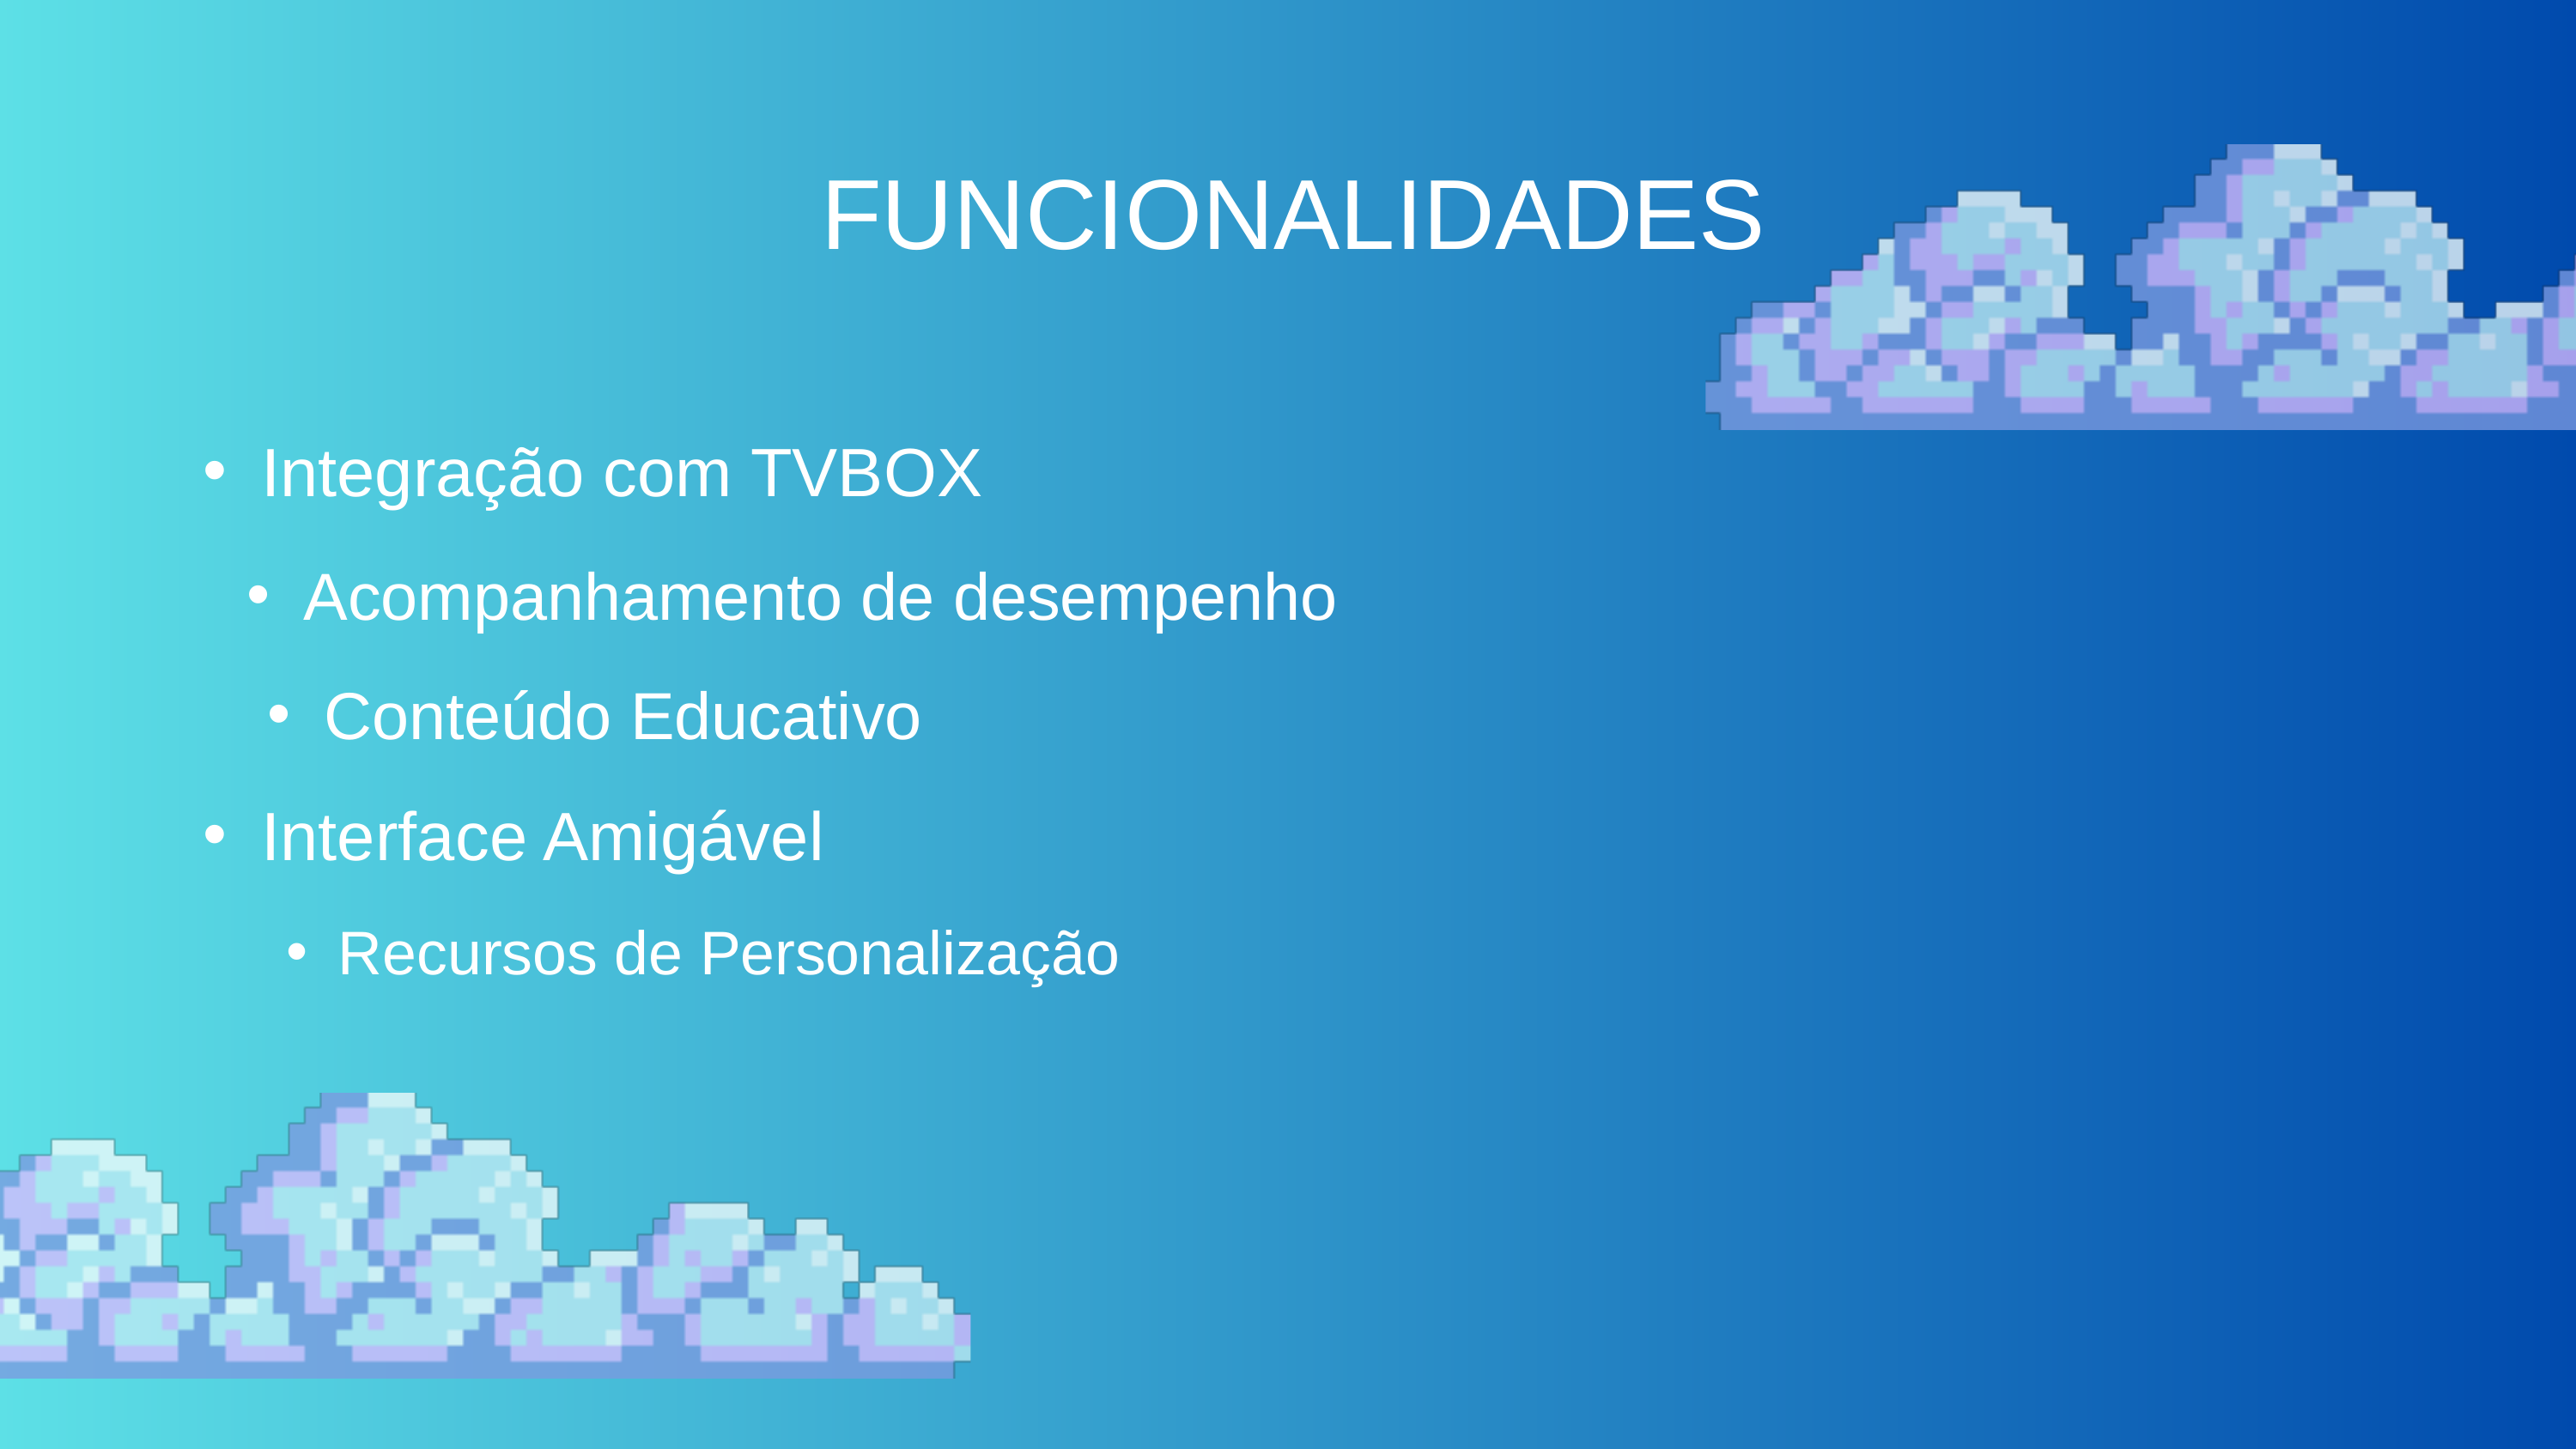

FUNCIONALIDADES

Integração com TVBOX
Acompanhamento de desempenho
Conteúdo Educativo
Interface Amigável
Recursos de Personalização